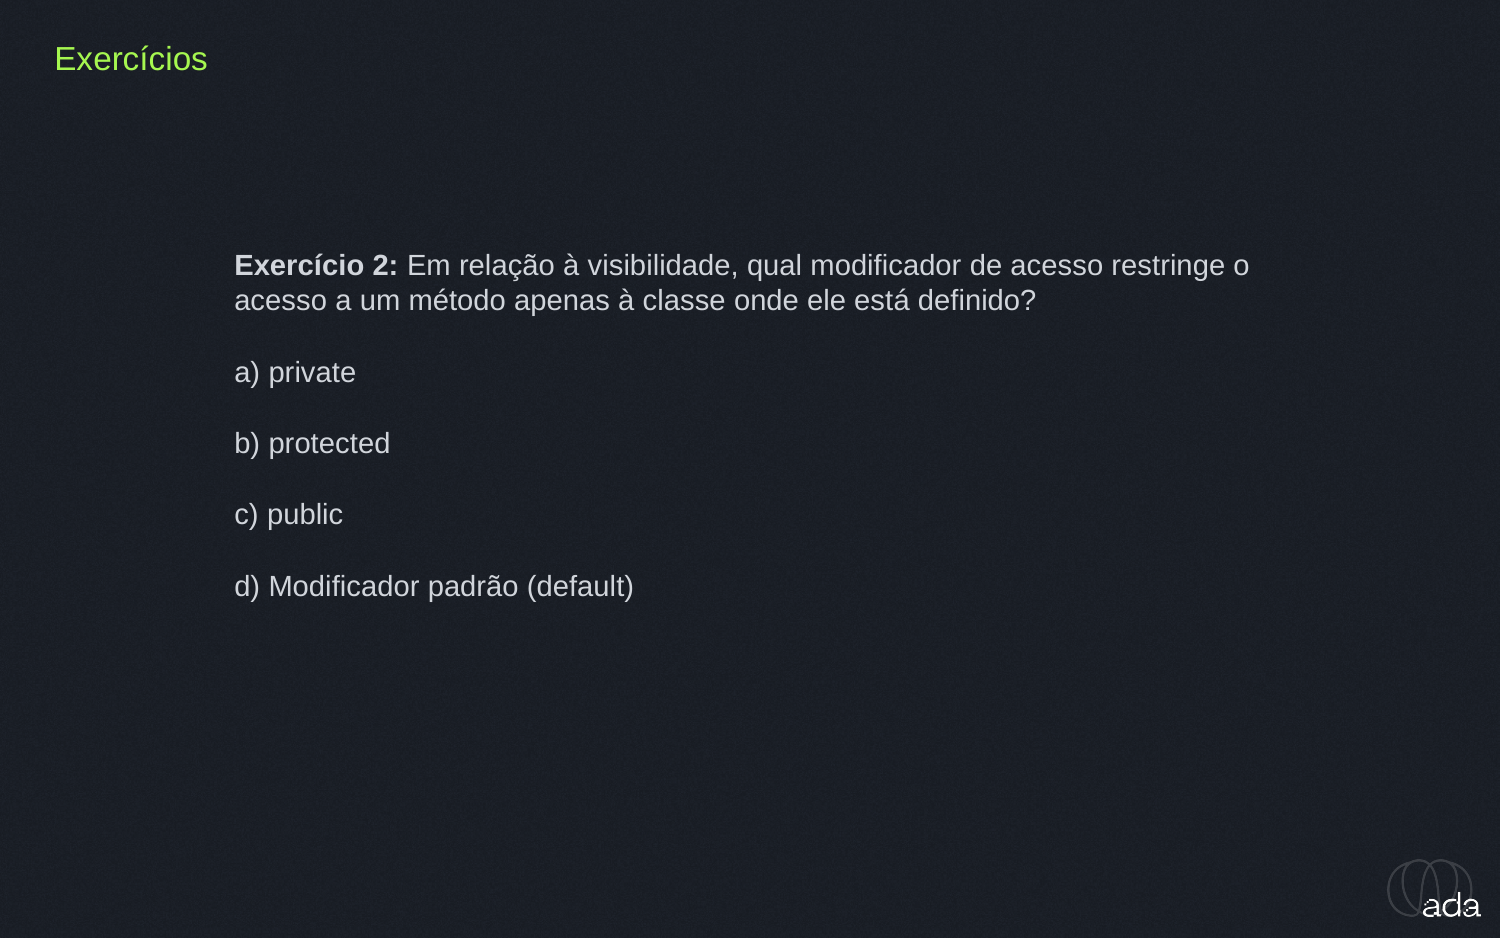

Exercícios
Exercício 2: Em relação à visibilidade, qual modificador de acesso restringe o acesso a um método apenas à classe onde ele está definido?
a) private
b) protected
c) public
d) Modificador padrão (default)